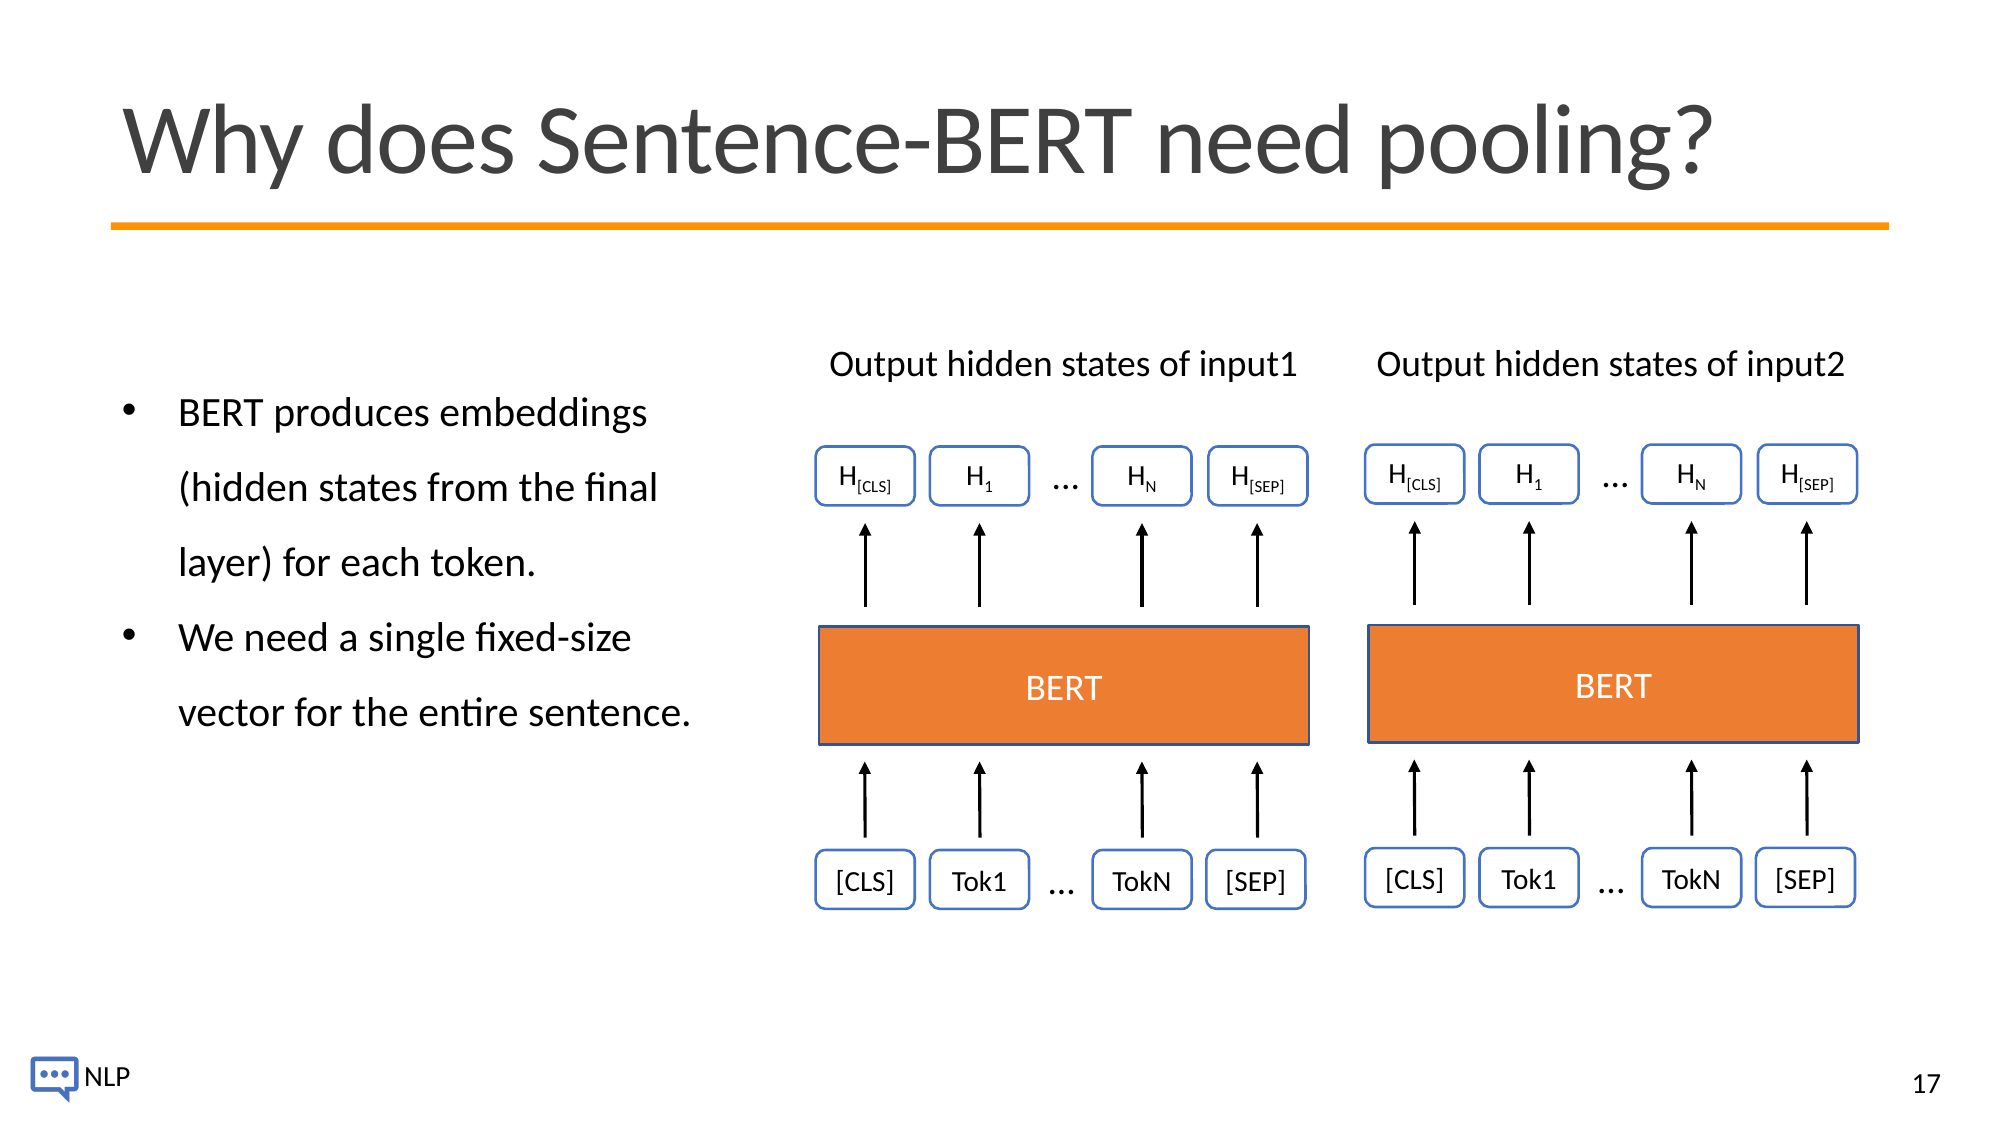

# Why does Sentence-BERT need pooling?
Output hidden states of input1
Output hidden states of input2
BERT produces embeddings (hidden states from the final layer) for each token.
We need a single fixed-size vector for the entire sentence.
...
H[CLS]
H1
HN
H[SEP]
...
H[CLS]
H1
HN
H[SEP]
BERT
BERT
[SEP]
[CLS]
Tok1
TokN
...
[SEP]
[CLS]
Tok1
TokN
...
17